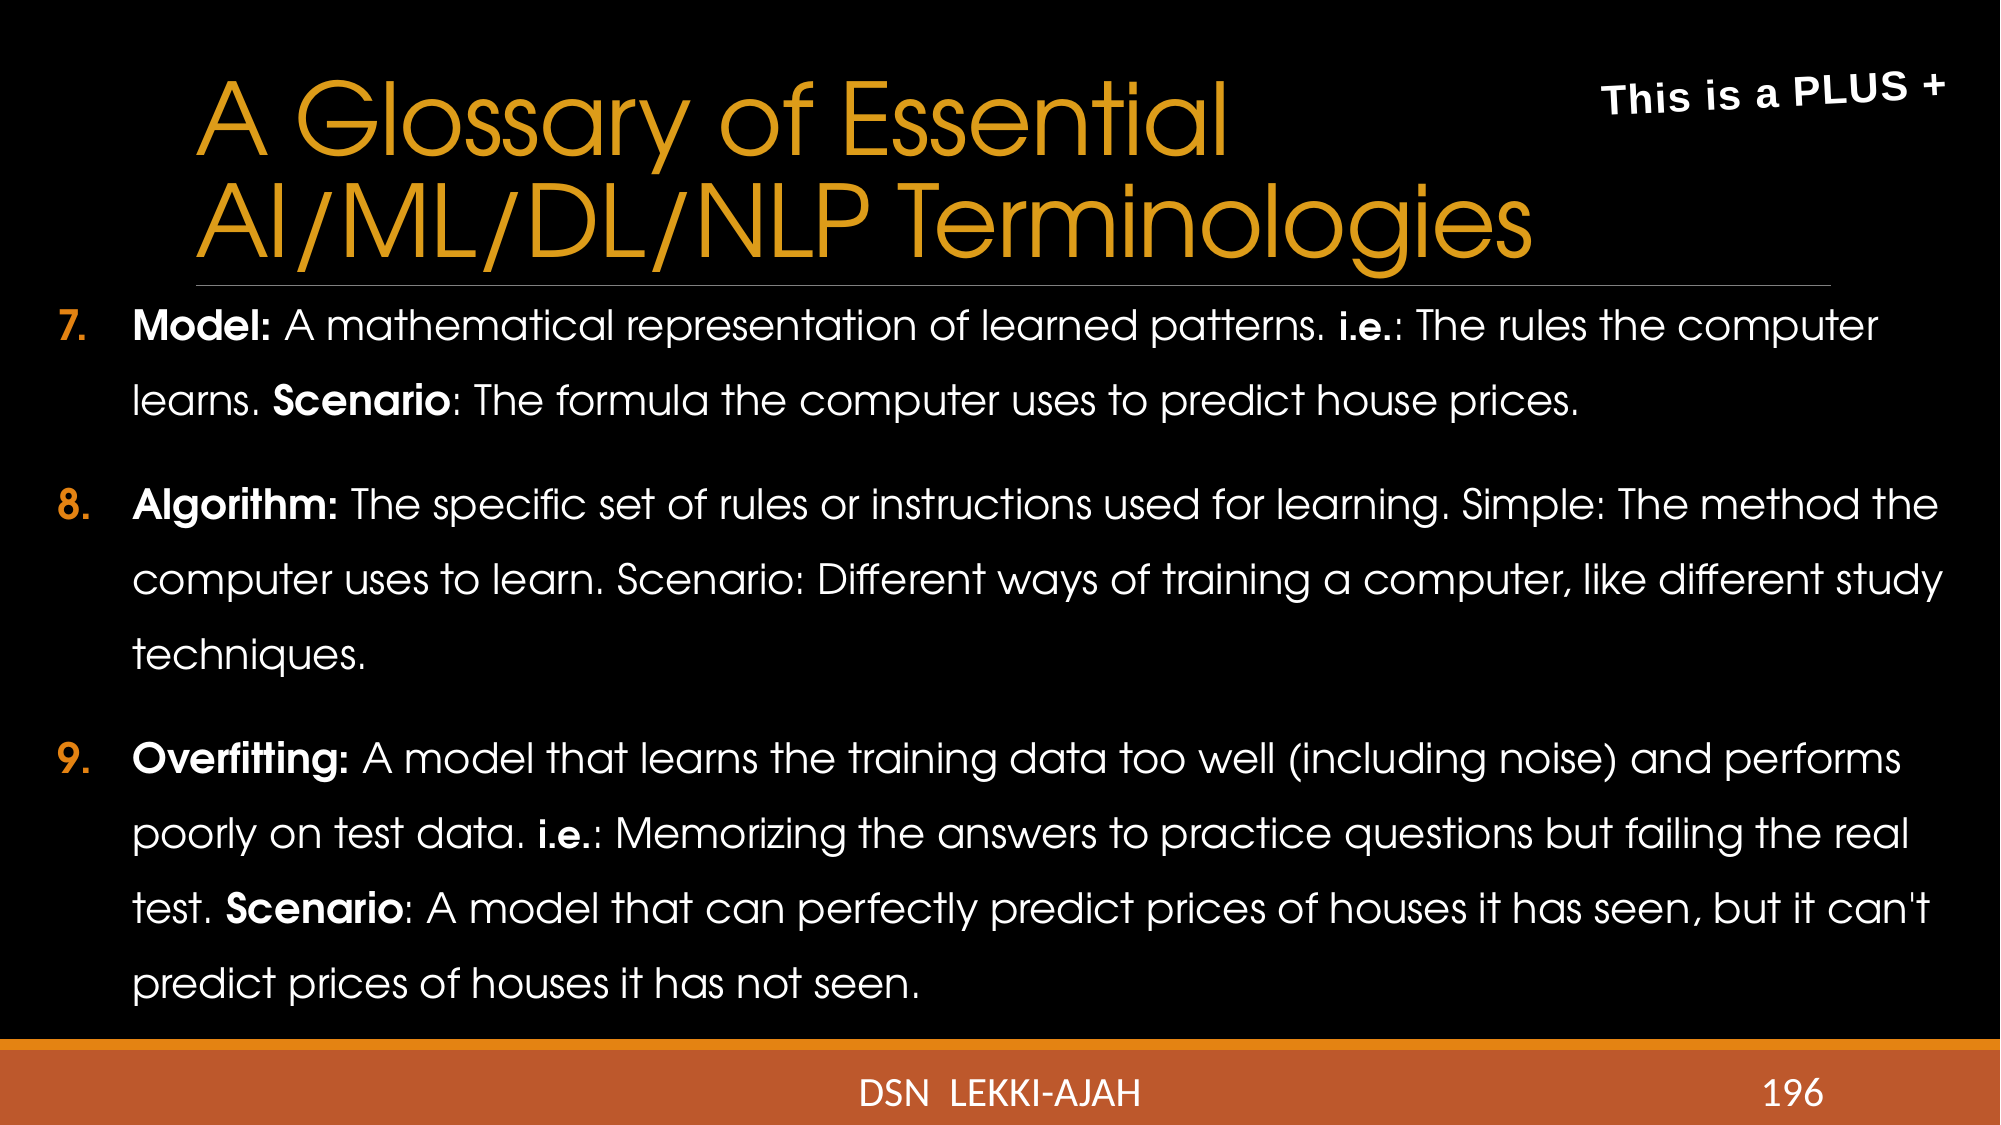

# A Glossary of Essential AI/ML/DL/NLP Terminologies
This is a PLUS +
Model: A mathematical representation of learned patterns. i.e.: The rules the computer learns. Scenario: The formula the computer uses to predict house prices.
Algorithm: The specific set of rules or instructions used for learning. Simple: The method the computer uses to learn. Scenario: Different ways of training a computer, like different study techniques.
Overfitting: A model that learns the training data too well (including noise) and performs poorly on test data. i.e.: Memorizing the answers to practice questions but failing the real test. Scenario: A model that can perfectly predict prices of houses it has seen, but it can't predict prices of houses it has not seen.
DSN  LEKKI-AJAH
196